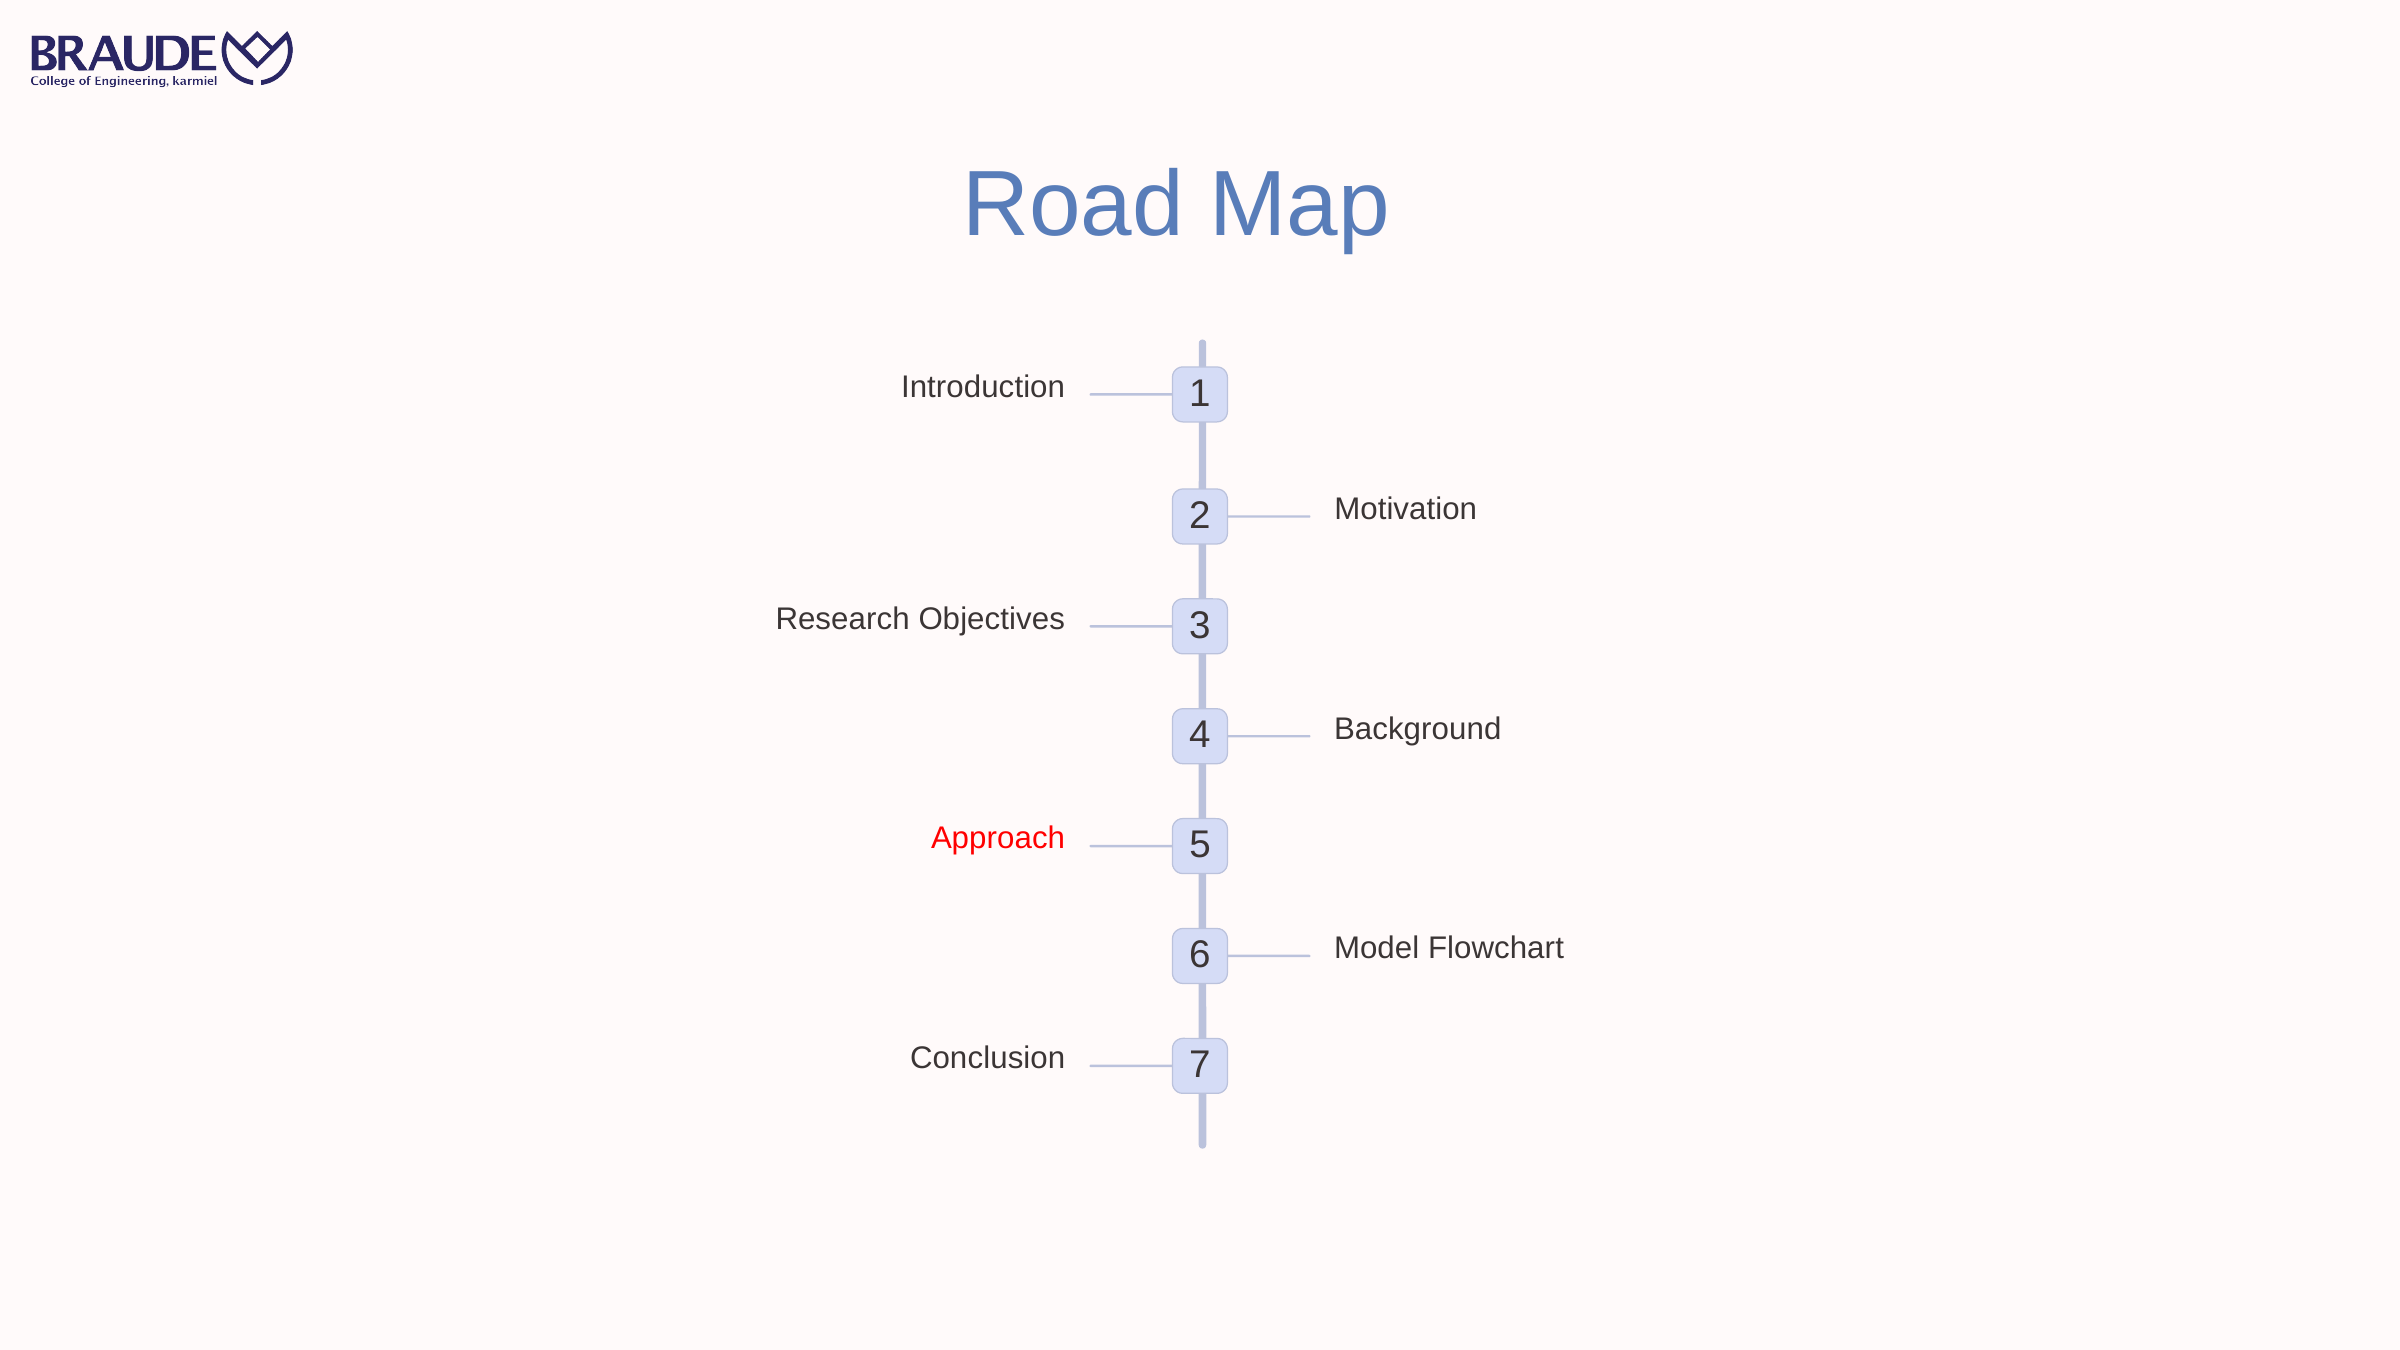

Road Map

Introduction

1

Motivation

2

Research Objectives

3

Background

4

Approach

5

Model Flowchart

6

Conclusion

7